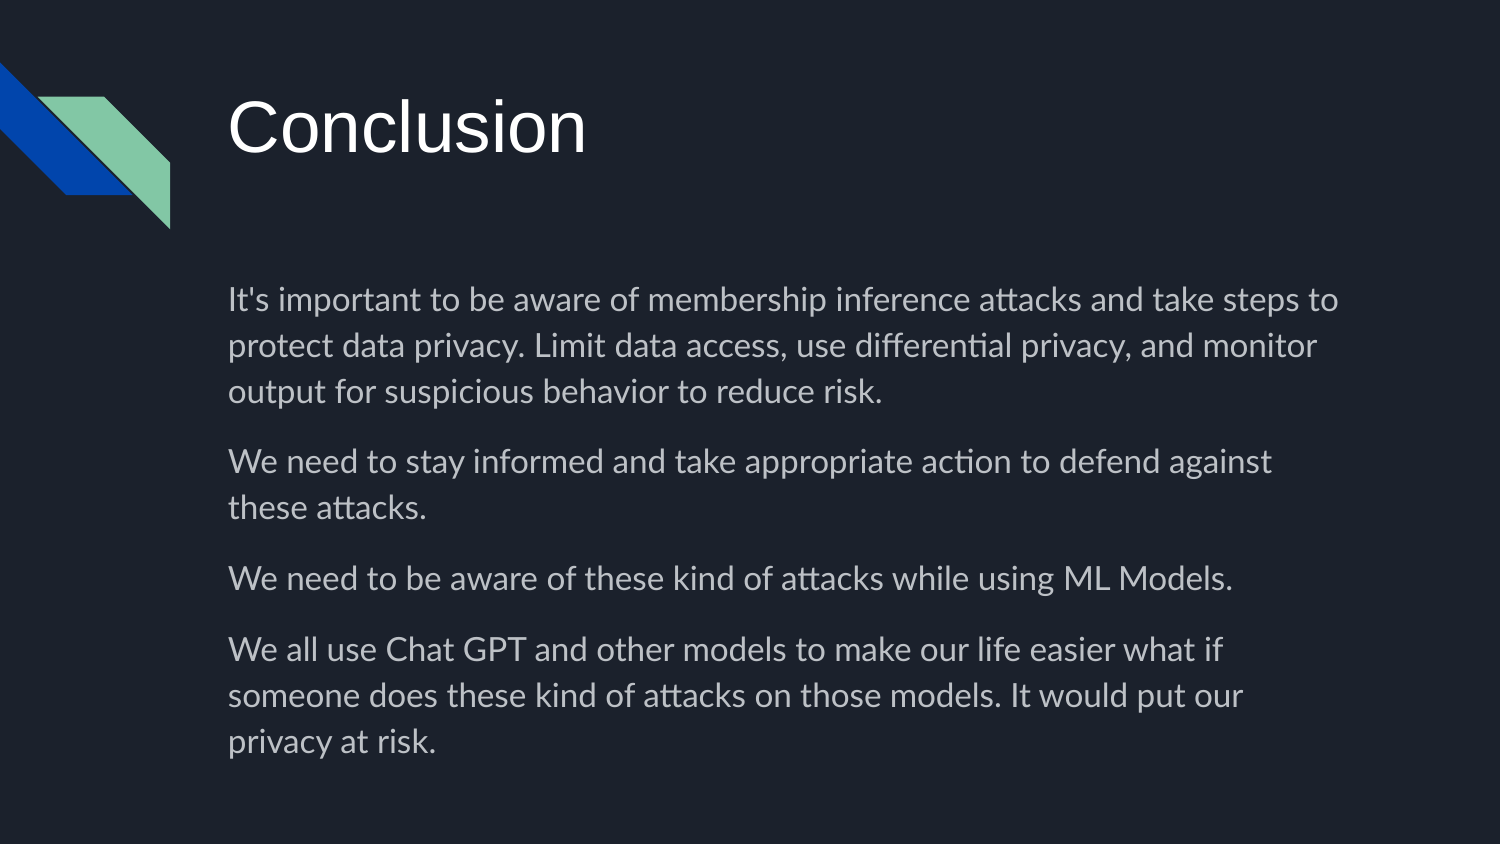

# Conclusion
It's important to be aware of membership inference attacks and take steps to protect data privacy. Limit data access, use differential privacy, and monitor output for suspicious behavior to reduce risk.
We need to stay informed and take appropriate action to defend against these attacks.
We need to be aware of these kind of attacks while using ML Models.
We all use Chat GPT and other models to make our life easier what if someone does these kind of attacks on those models. It would put our privacy at risk.